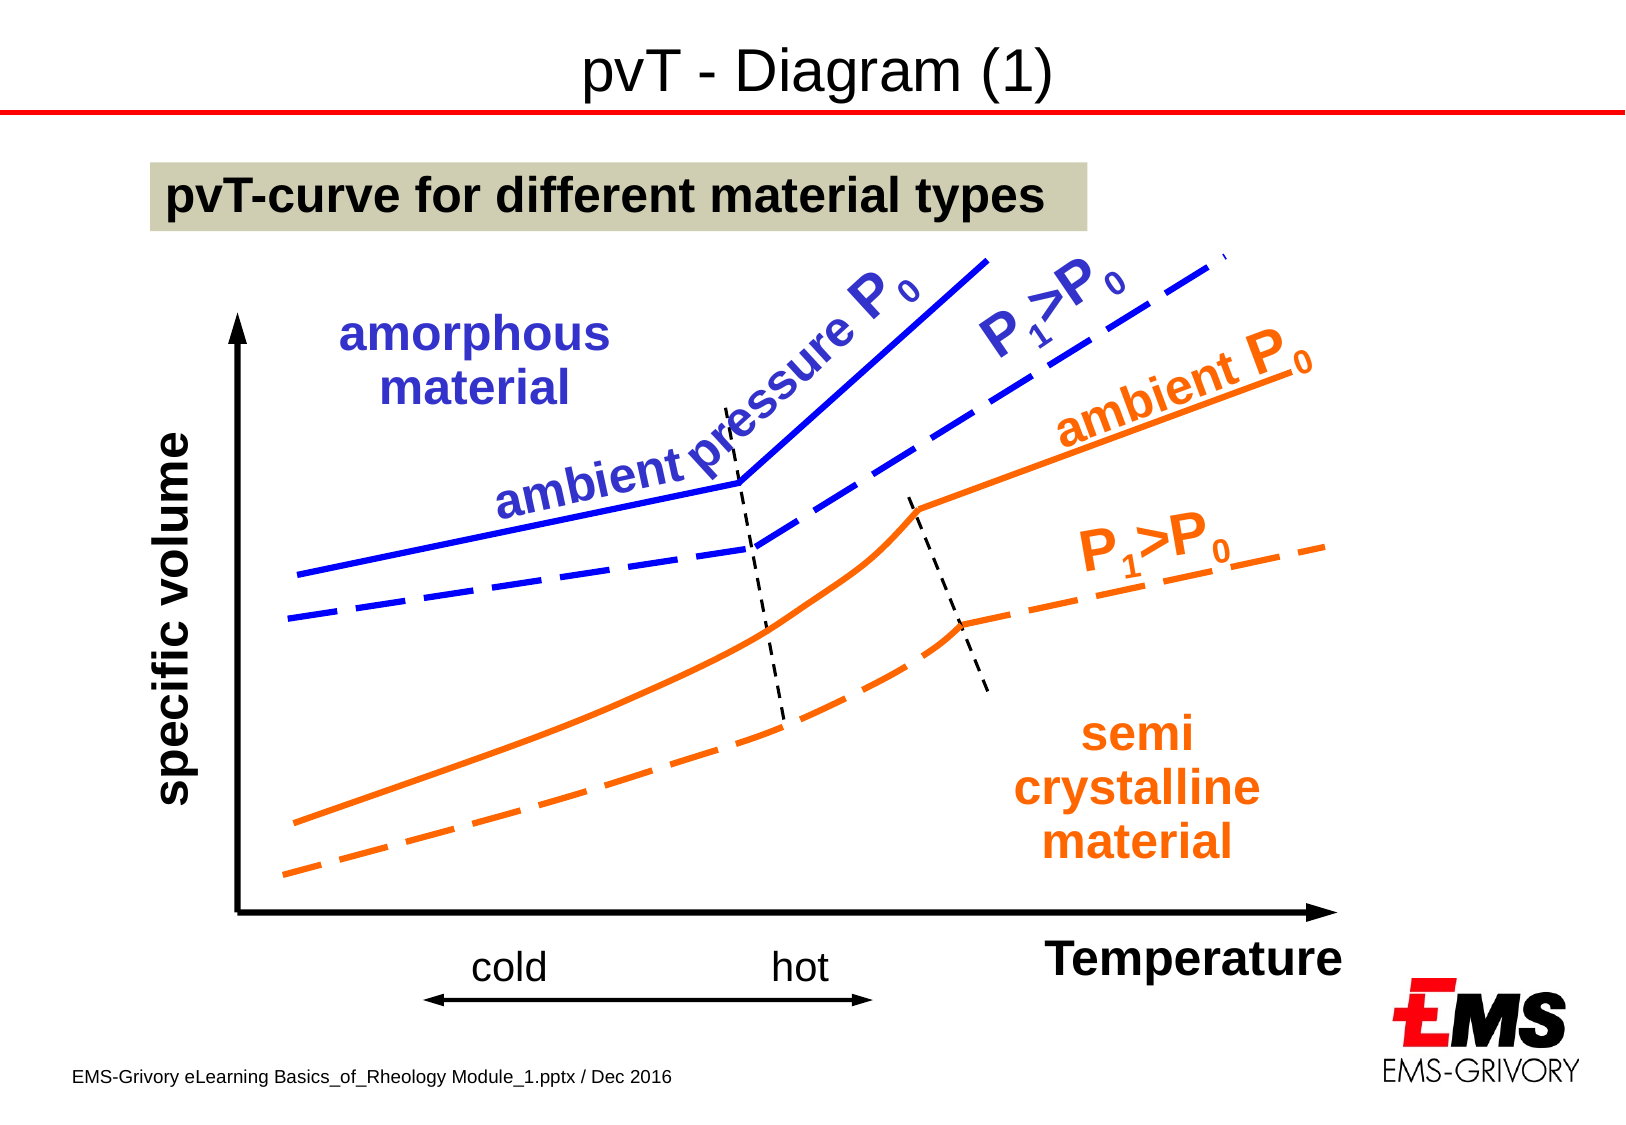

pvT - Diagram (1)
pvT-curve for different material types

P1>P0

amorphous material
pressure P0
ambient

ambient P0

P1>P0

semi crystalline material
specific volume

Temperature
cold		hot